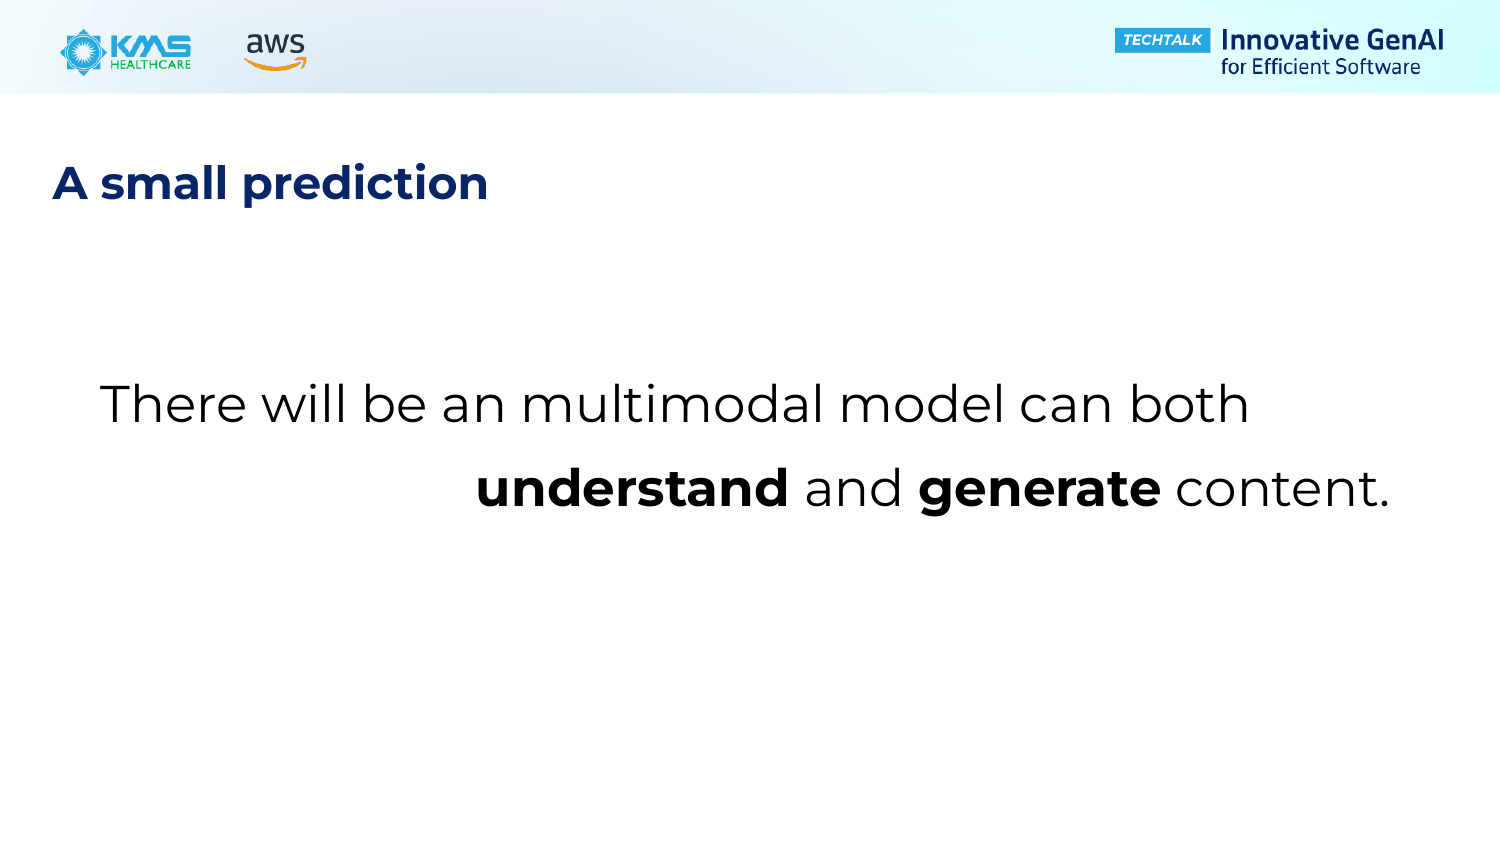

A small prediction
There will be an multimodal model can both
understand and generate content.